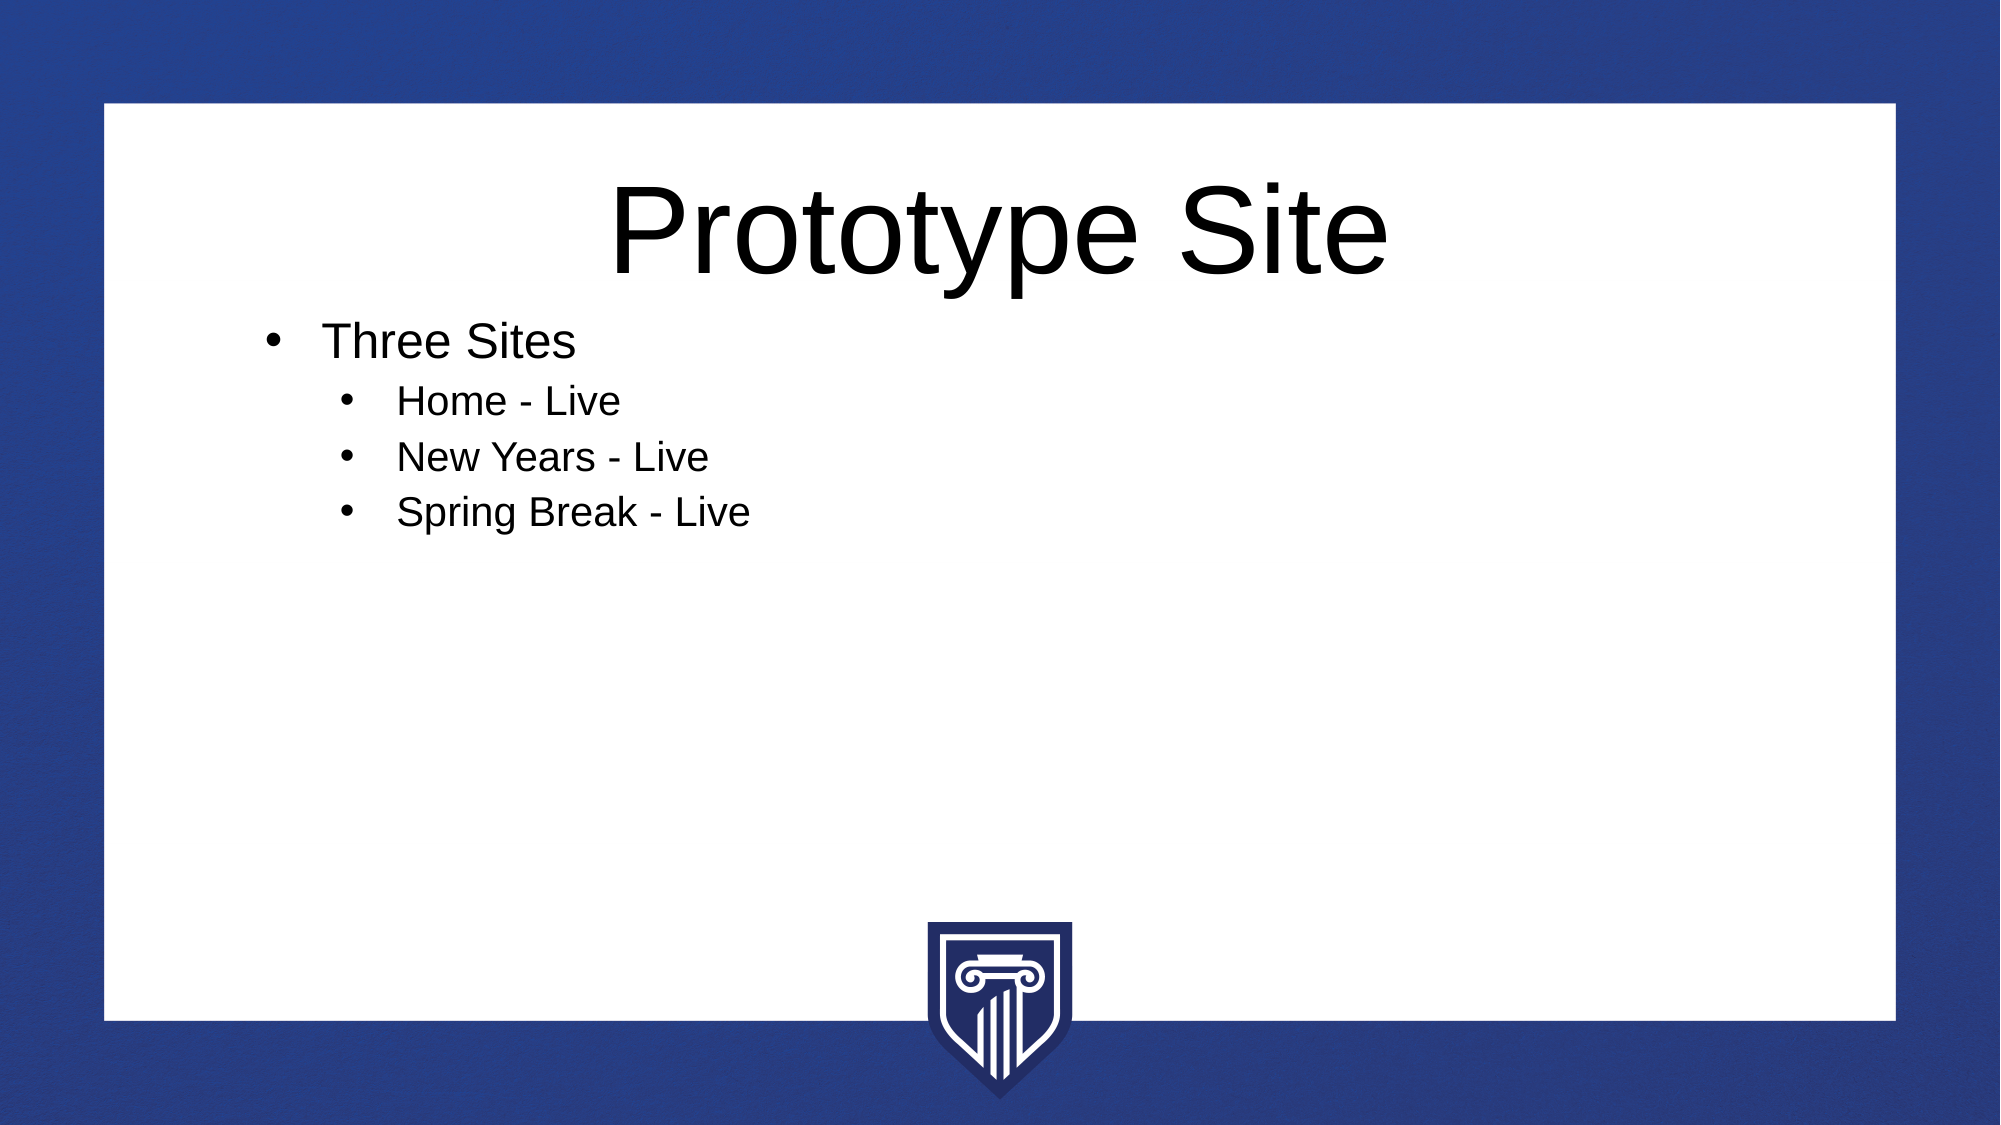

# Prototype Site
Three Sites
Home - Live
New Years - Live
Spring Break - Live